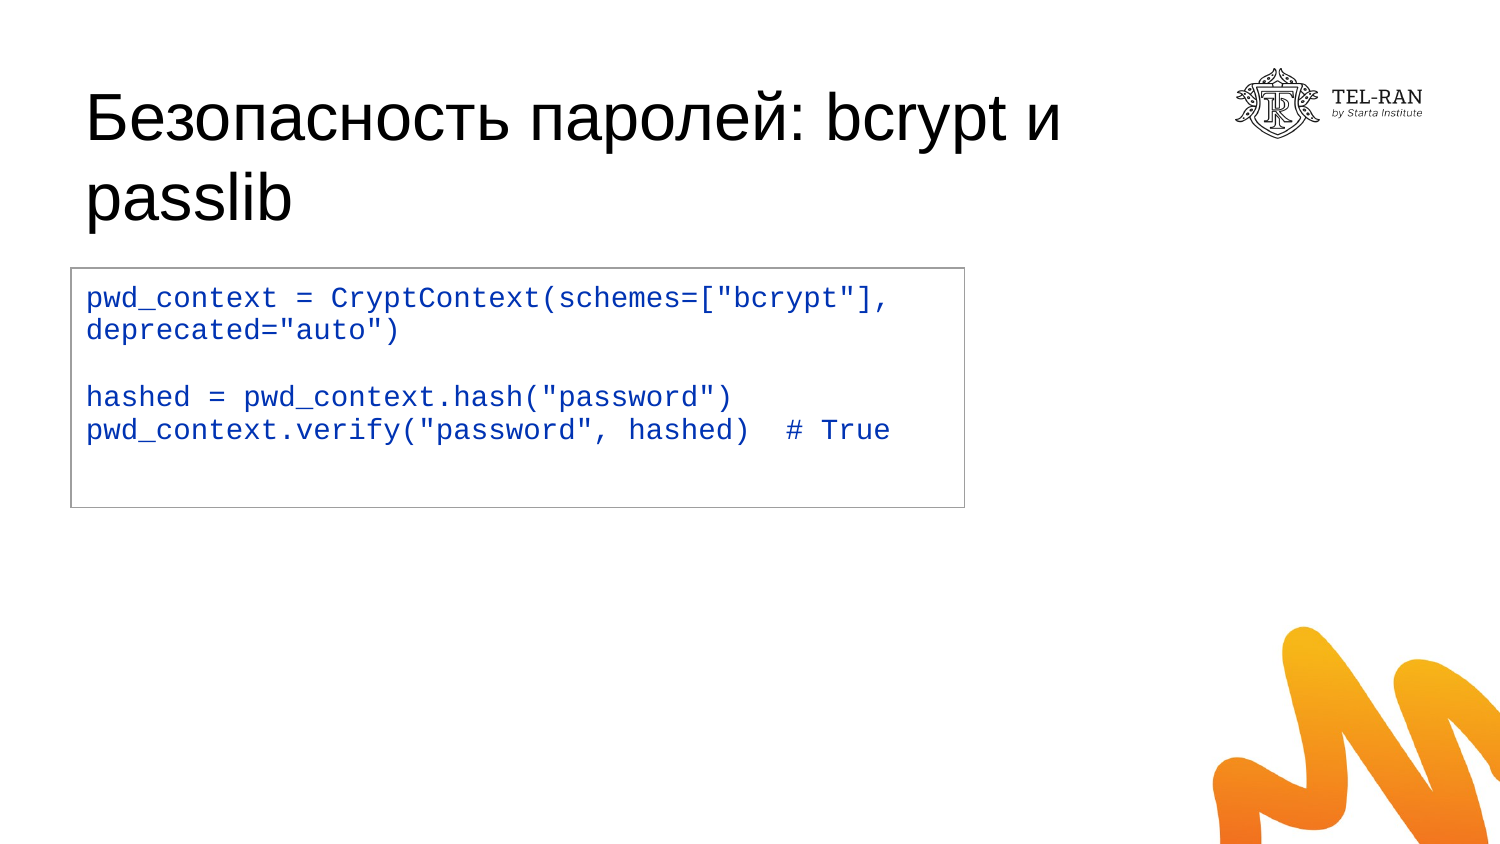

# Безопасность паролей: bcrypt и passlib
| pwd\_context = CryptContext(schemes=["bcrypt"], deprecated="auto") hashed = pwd\_context.hash("password") pwd\_context.verify("password", hashed) # True |
| --- |